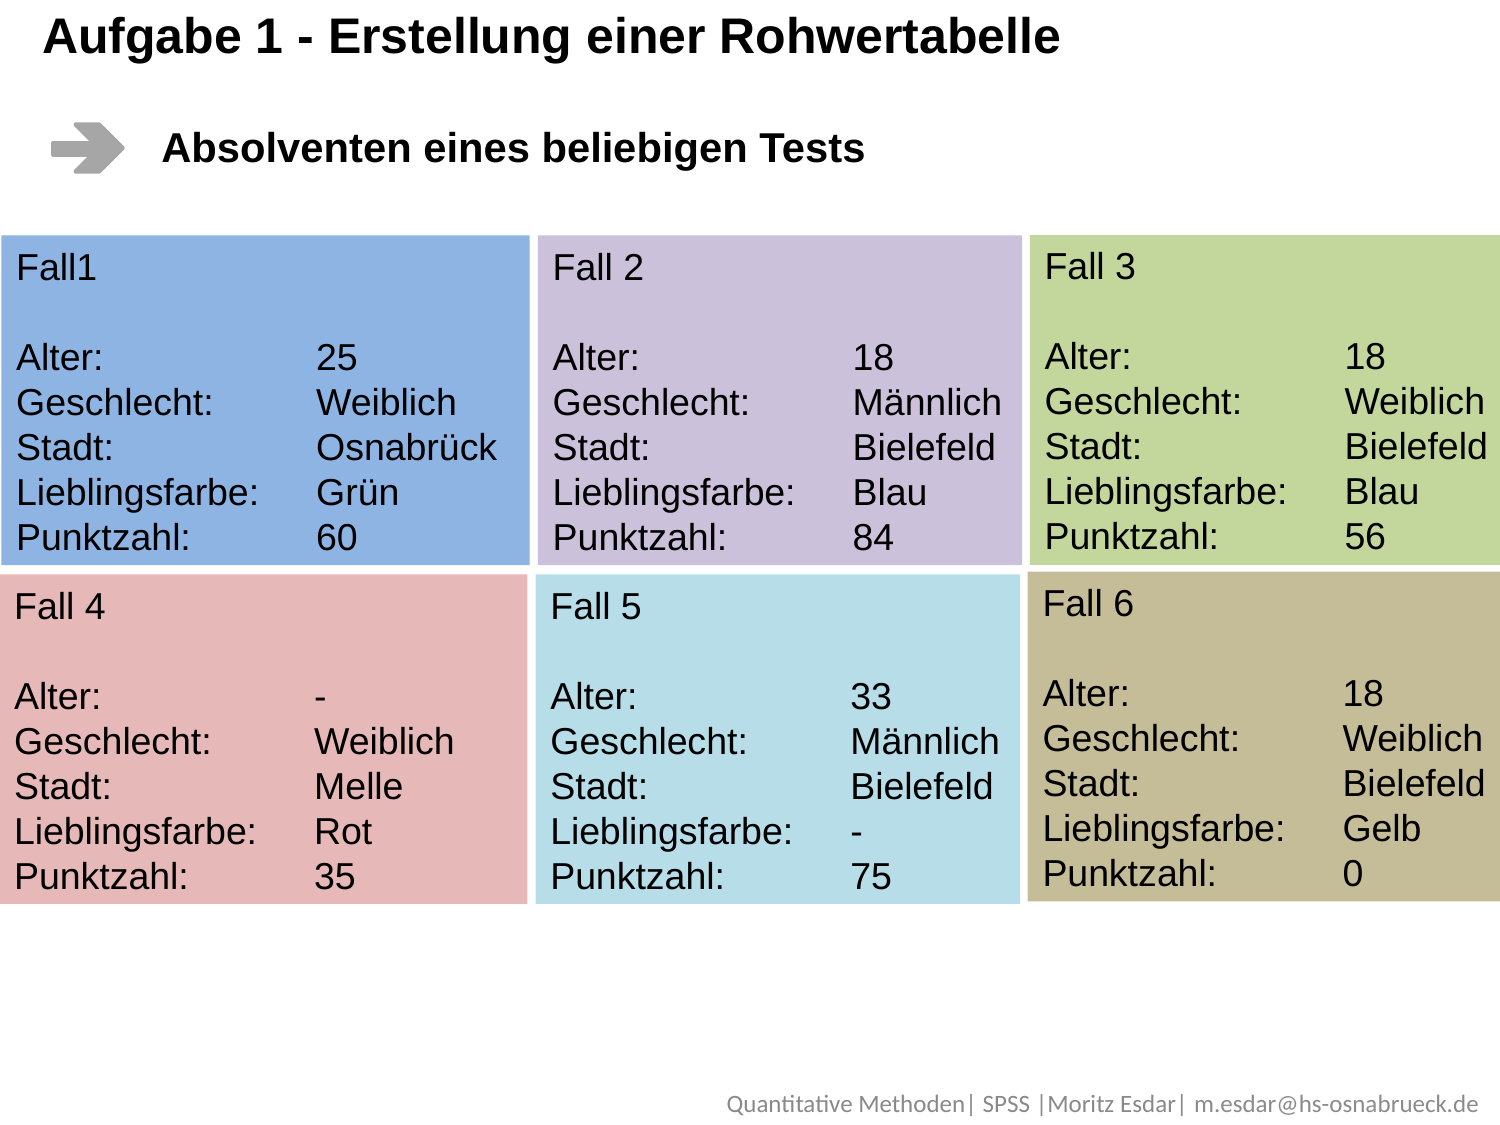

Aufgabe 1 - Erstellung einer Rohwertabelle
Absolventen eines beliebigen Tests

Fall 3

Alter: 		18
Geschlecht:	Weiblich
Stadt:		Bielefeld
Lieblingsfarbe:	Blau
Punktzahl:	56
Fall1

Alter: 		25
Geschlecht:	Weiblich
Stadt:		Osnabrück
Lieblingsfarbe:	Grün
Punktzahl:	60
Fall 2

Alter: 		18
Geschlecht:	Männlich
Stadt:		Bielefeld
Lieblingsfarbe:	Blau
Punktzahl:	84
Fall 6

Alter: 		18
Geschlecht:	Weiblich
Stadt:		Bielefeld
Lieblingsfarbe:	Gelb
Punktzahl:	0
Fall 4

Alter: 		-
Geschlecht:	Weiblich
Stadt:		Melle
Lieblingsfarbe:	Rot
Punktzahl:	35
Fall 5

Alter: 		33
Geschlecht:	Männlich
Stadt:		Bielefeld
Lieblingsfarbe:	-
Punktzahl:	75
 Quantitative Methoden| SPSS |Moritz Esdar| m.esdar@hs-osnabrueck.de